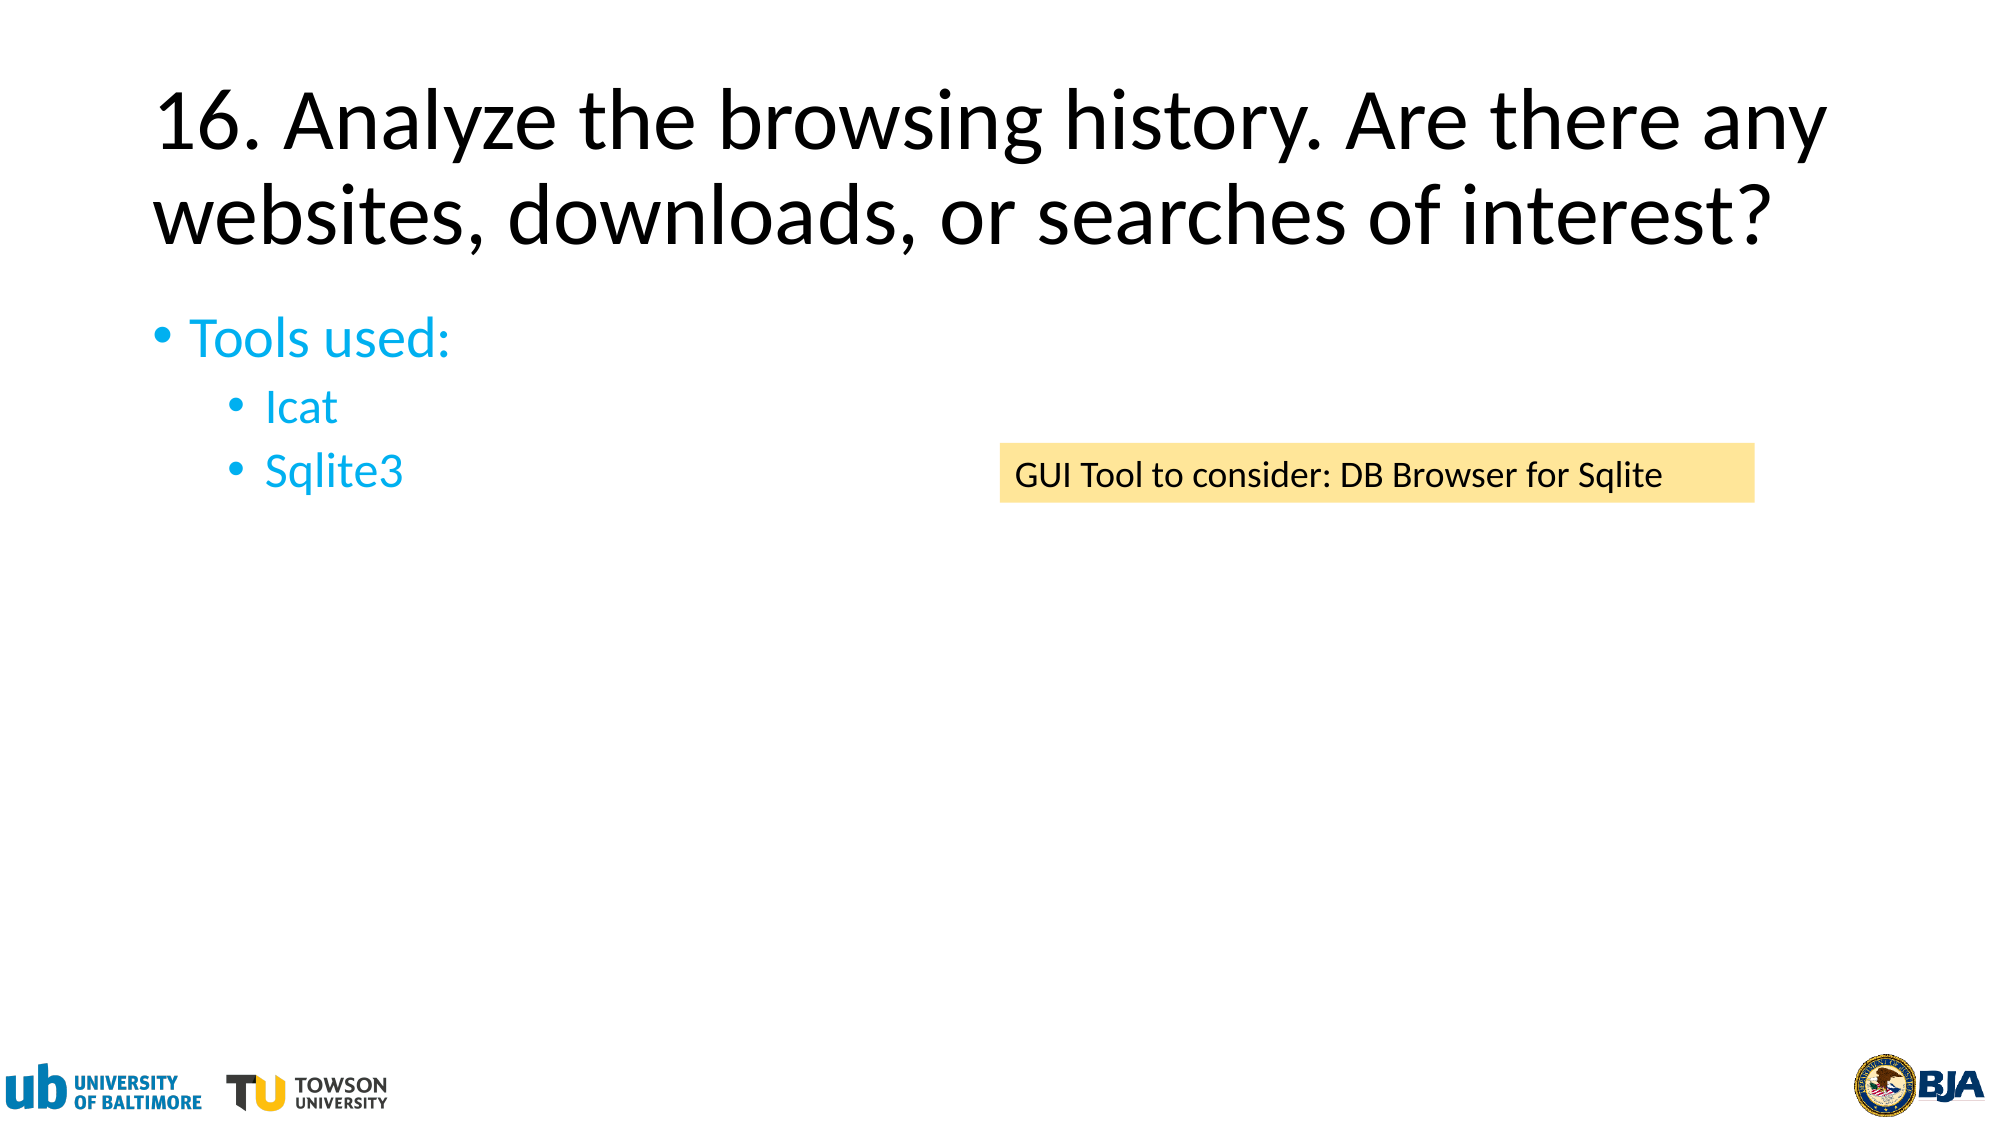

# 16. Analyze the browsing history. Are there any websites, downloads, or searches of interest?
Tools used:
Icat
Sqlite3

GUI Tool to consider: DB Browser for Sqlite